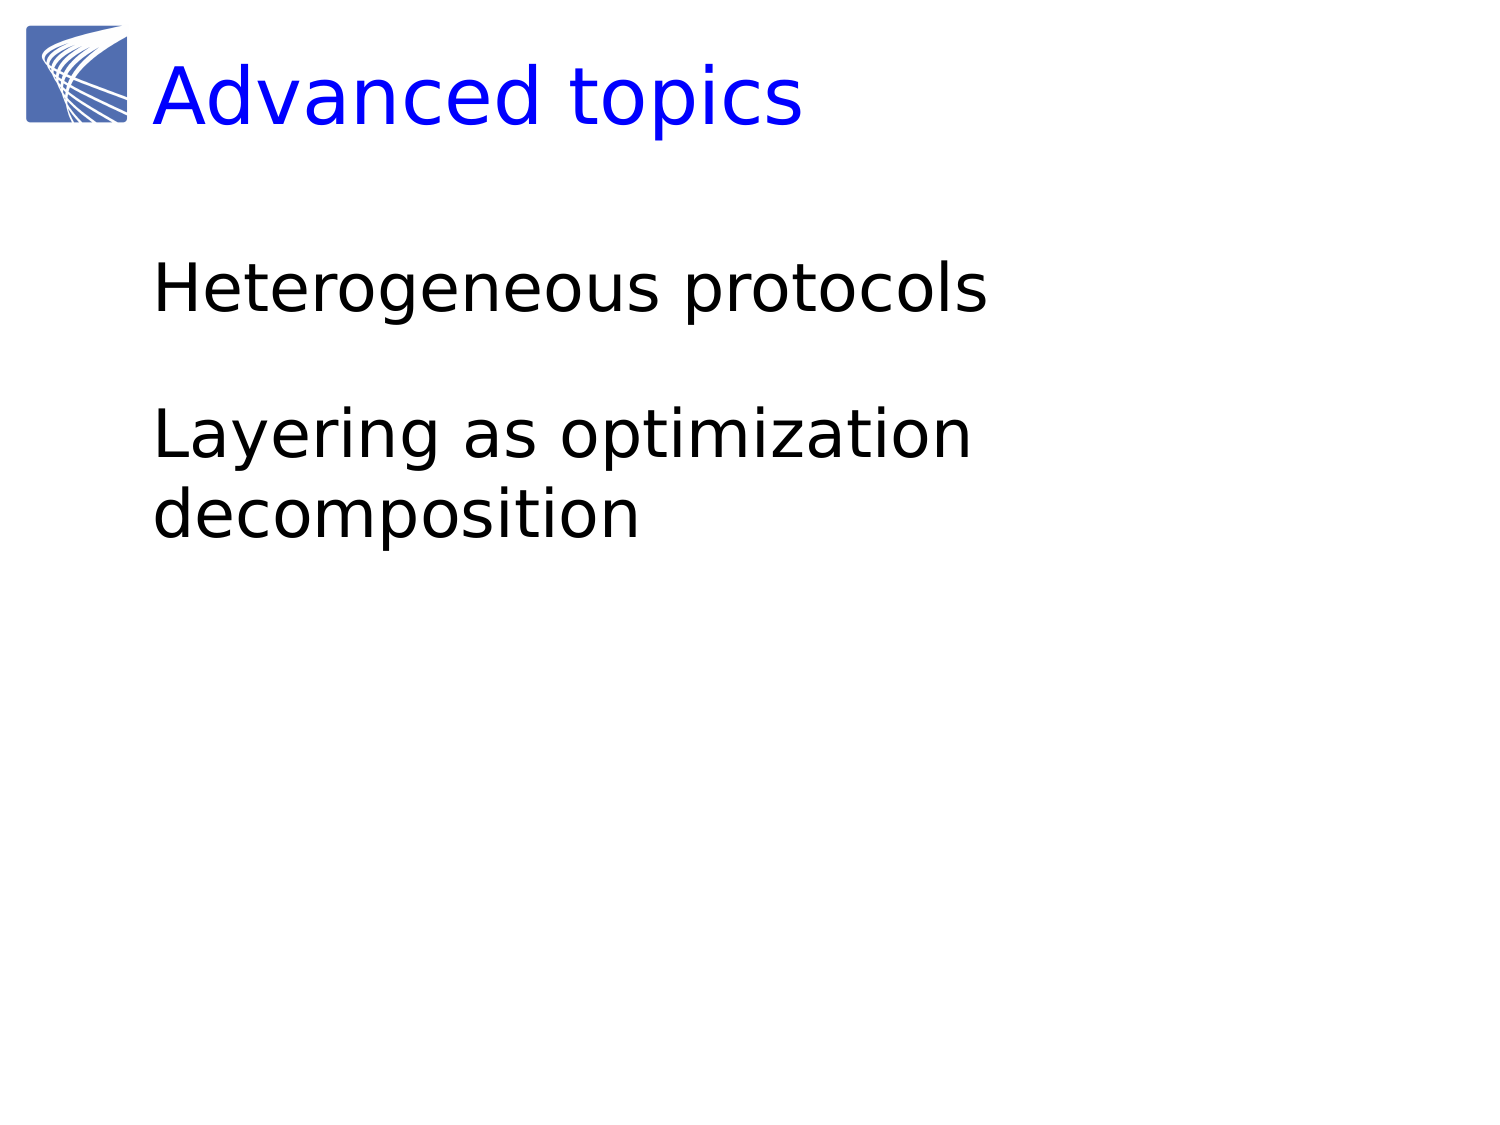

# Advanced topics
Heterogeneous protocols

Layering as optimization decomposition